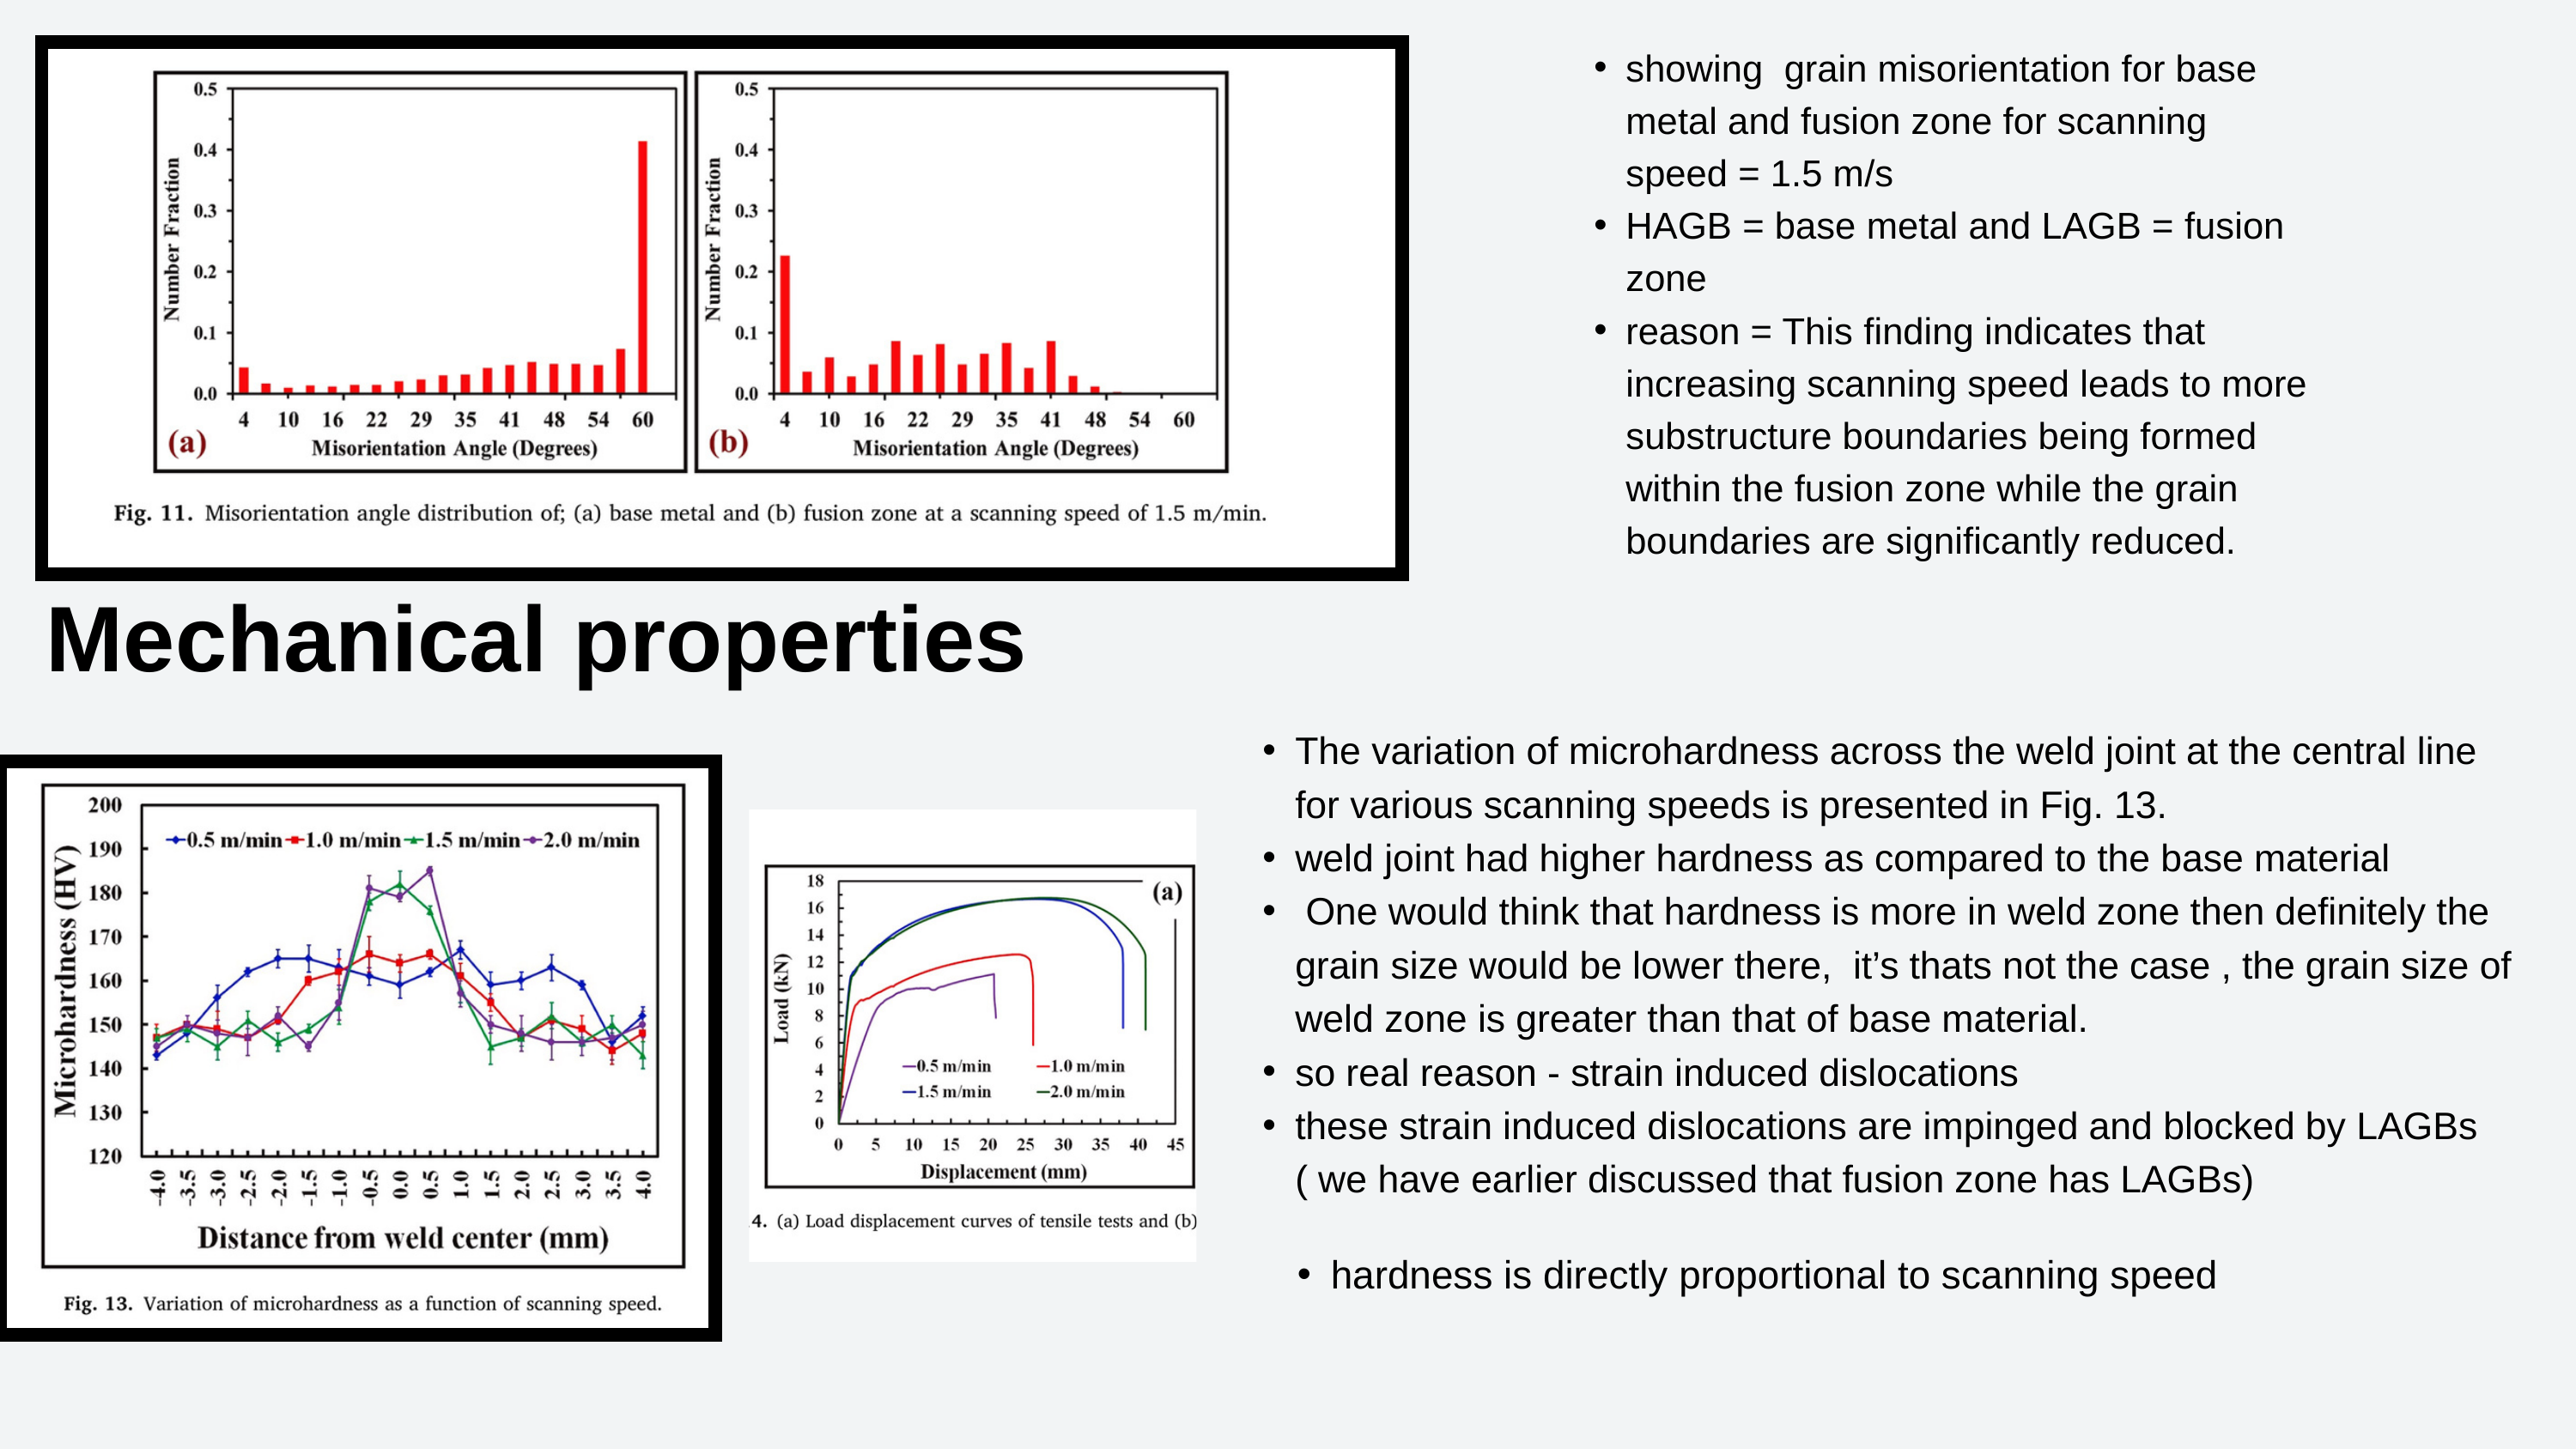

showing  grain misorientation for base metal and fusion zone for scanning speed = 1.5 m/s
HAGB = base metal and LAGB = fusion zone
reason = This finding indicates that increasing scanning speed leads to more substructure boundaries being formed within the fusion zone while the grain boundaries are significantly reduced.

Mechanical properties
The variation of microhardness across the weld joint at the central line for various scanning speeds is presented in Fig. 13.
weld joint had higher hardness as compared to the base material
 One would think that hardness is more in weld zone then definitely the grain size would be lower there,  it’s thats not the case , the grain size of weld zone is greater than that of base material.
so real reason - strain induced dislocations
these strain induced dislocations are impinged and blocked by LAGBs ( we have earlier discussed that fusion zone has LAGBs)

hardness is directly proportional to scanning speed